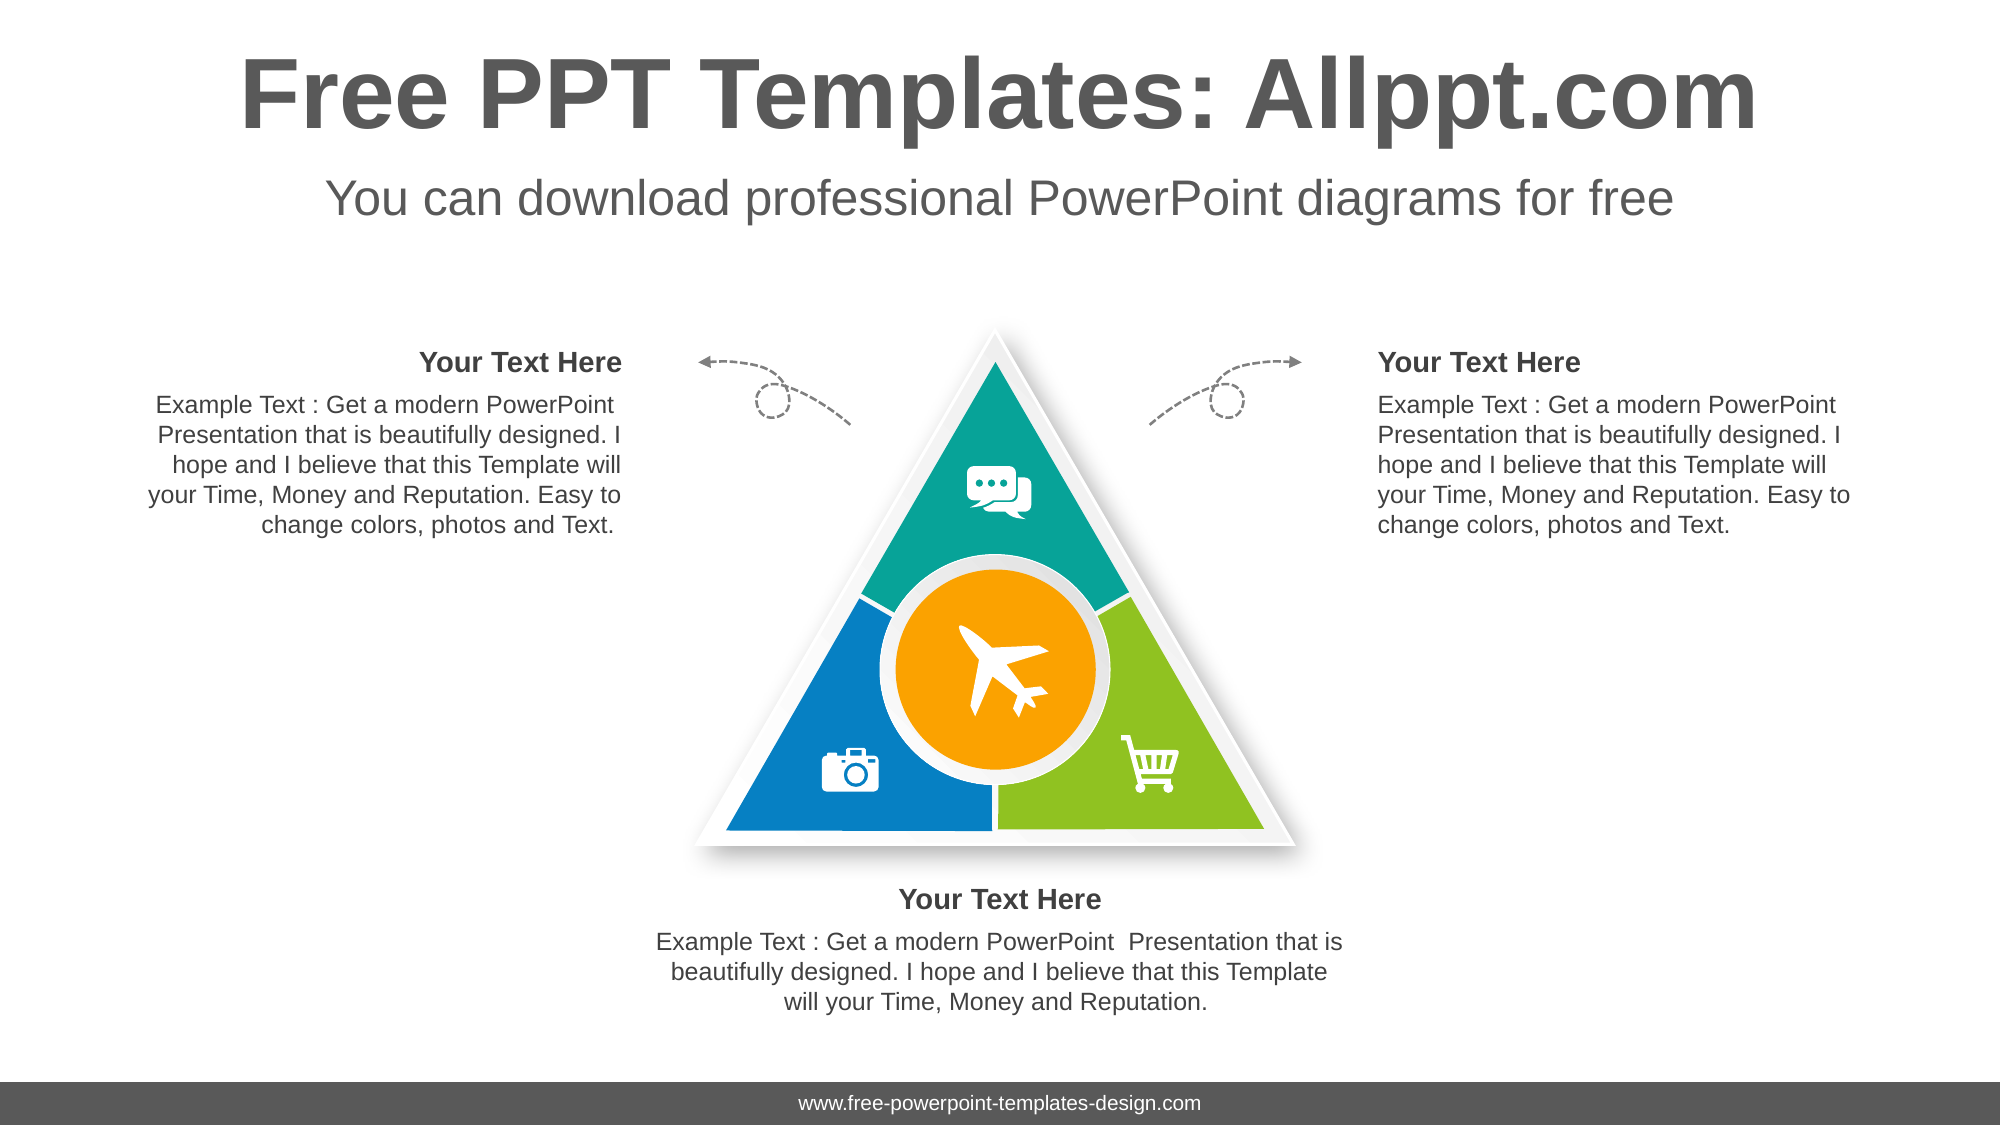

# Free PPT Templates: Allppt.com
You can download professional PowerPoint diagrams for free

Your Text Here
Example Text : Get a modern PowerPoint  Presentation that is beautifully designed. I hope and I believe that this Template will your Time, Money and Reputation. Easy to change colors, photos and Text.
Your Text Here
Example Text : Get a modern PowerPoint  Presentation that is beautifully designed. I hope and I believe that this Template will your Time, Money and Reputation. Easy to change colors, photos and Text.

Your Text Here
Example Text : Get a modern PowerPoint  Presentation that is beautifully designed. I hope and I believe that this Template will your Time, Money and Reputation.
www.free-powerpoint-templates-design.com